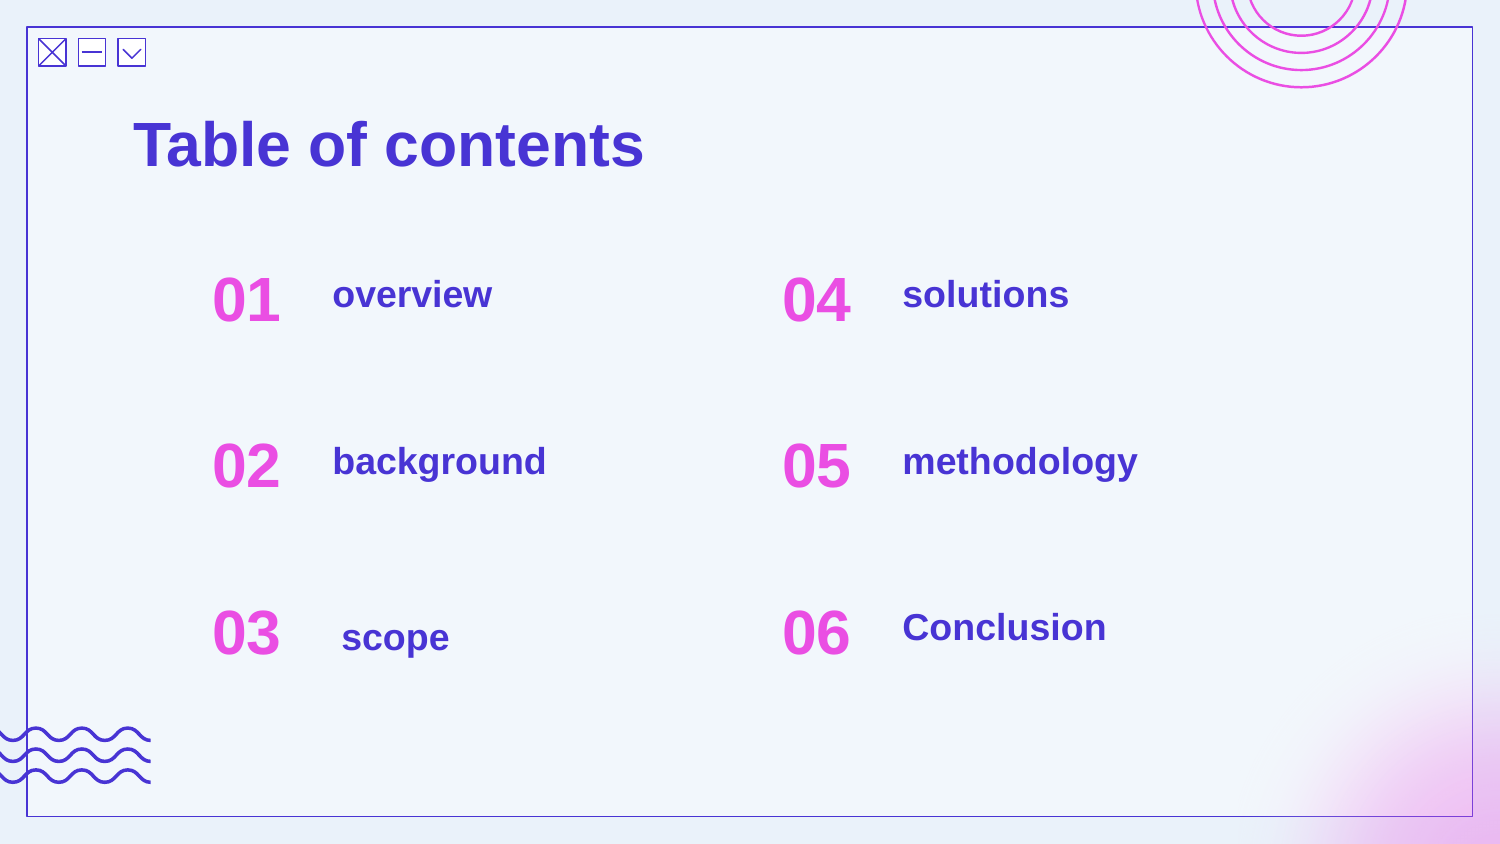

# Table of contents
overview
04
solutions
01
02
background
05
methodology
03
06
Conclusion
scope